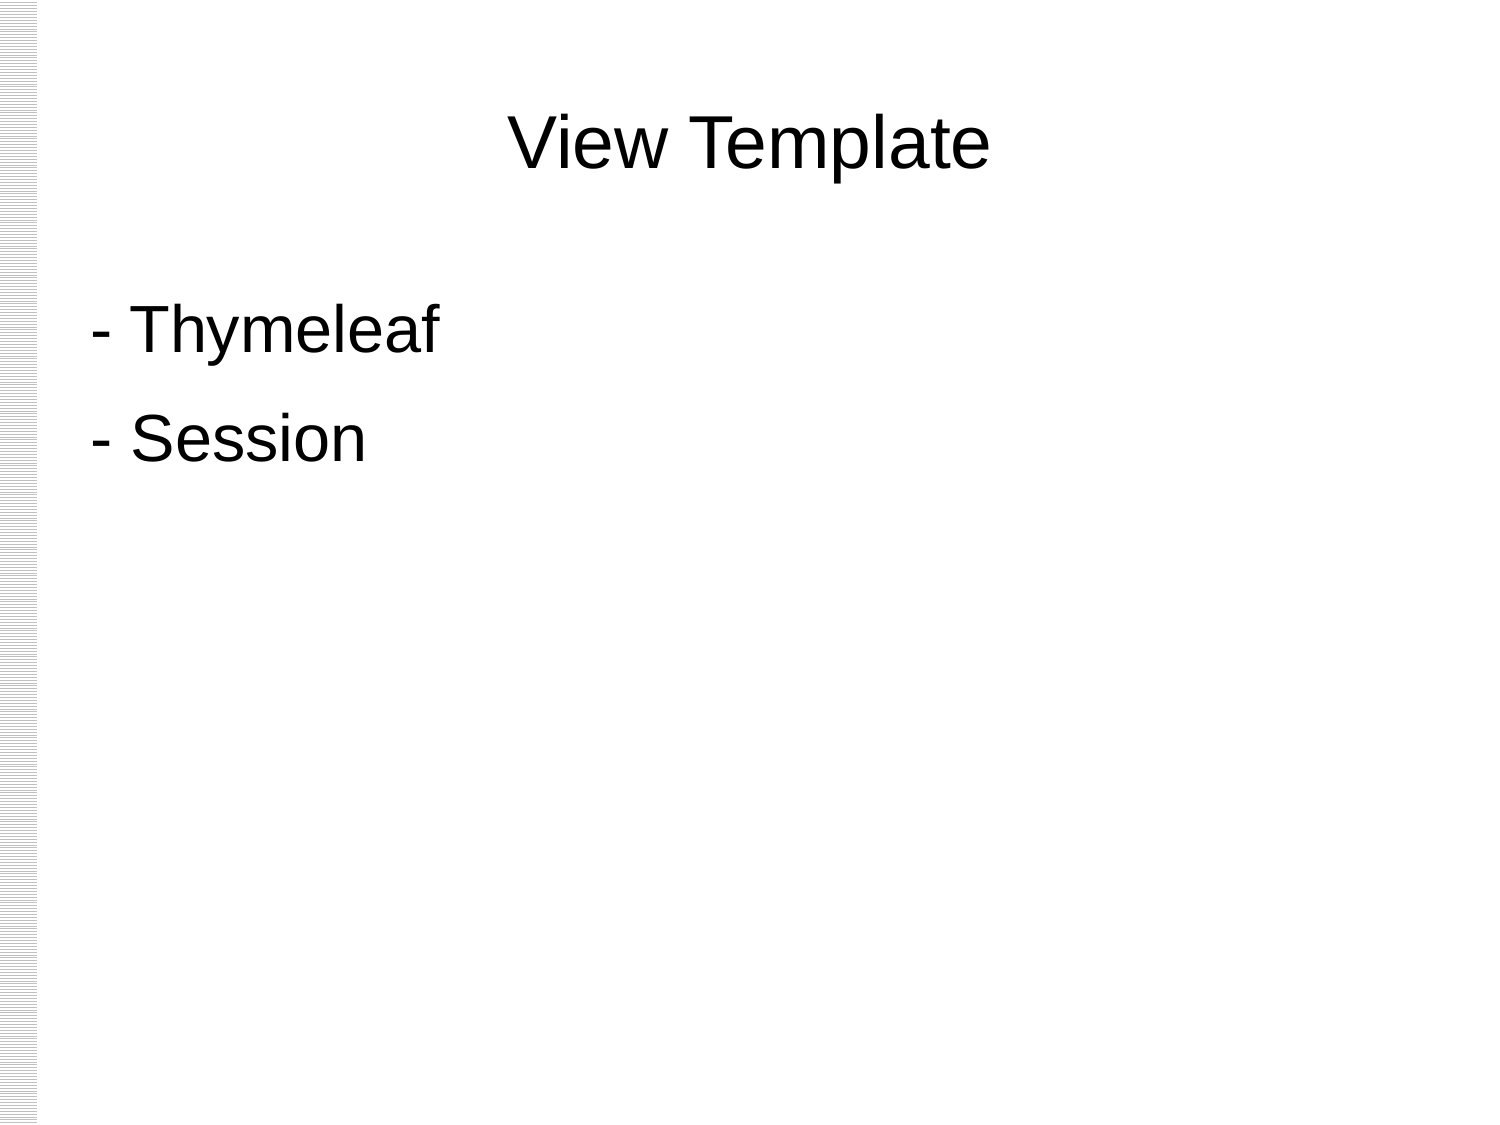

# View Template
- Thymeleaf
- Session